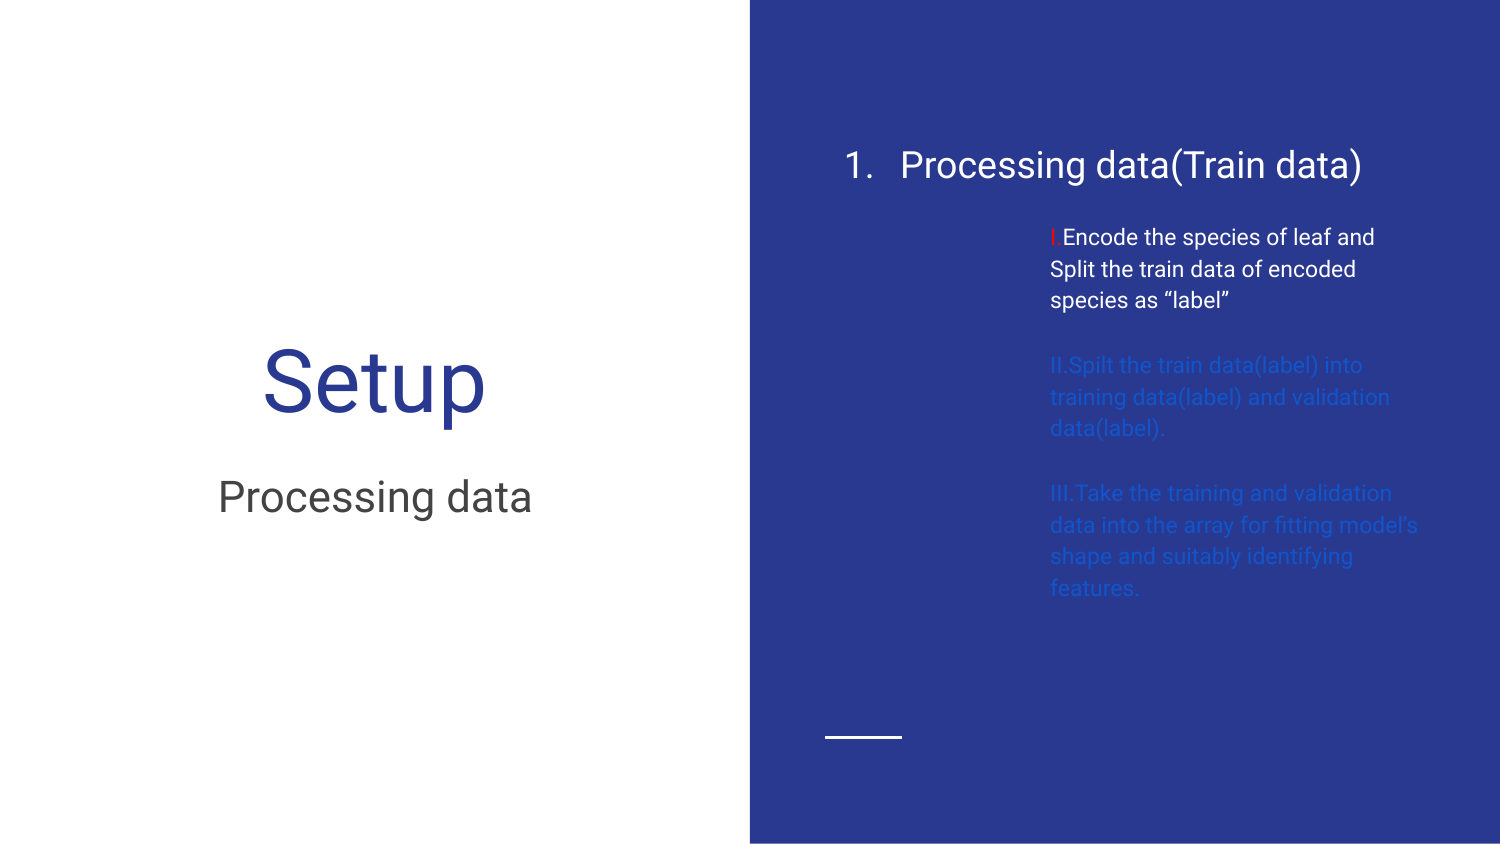

Processing data(Train data)
I.Encode the species of leaf and Split the train data of encoded species as “label”
II.Spilt the train data(label) into training data(label) and validation data(label).
III.Take the training and validation data into the array for fitting model’s shape and suitably identifying features.
# Setup
Processing data